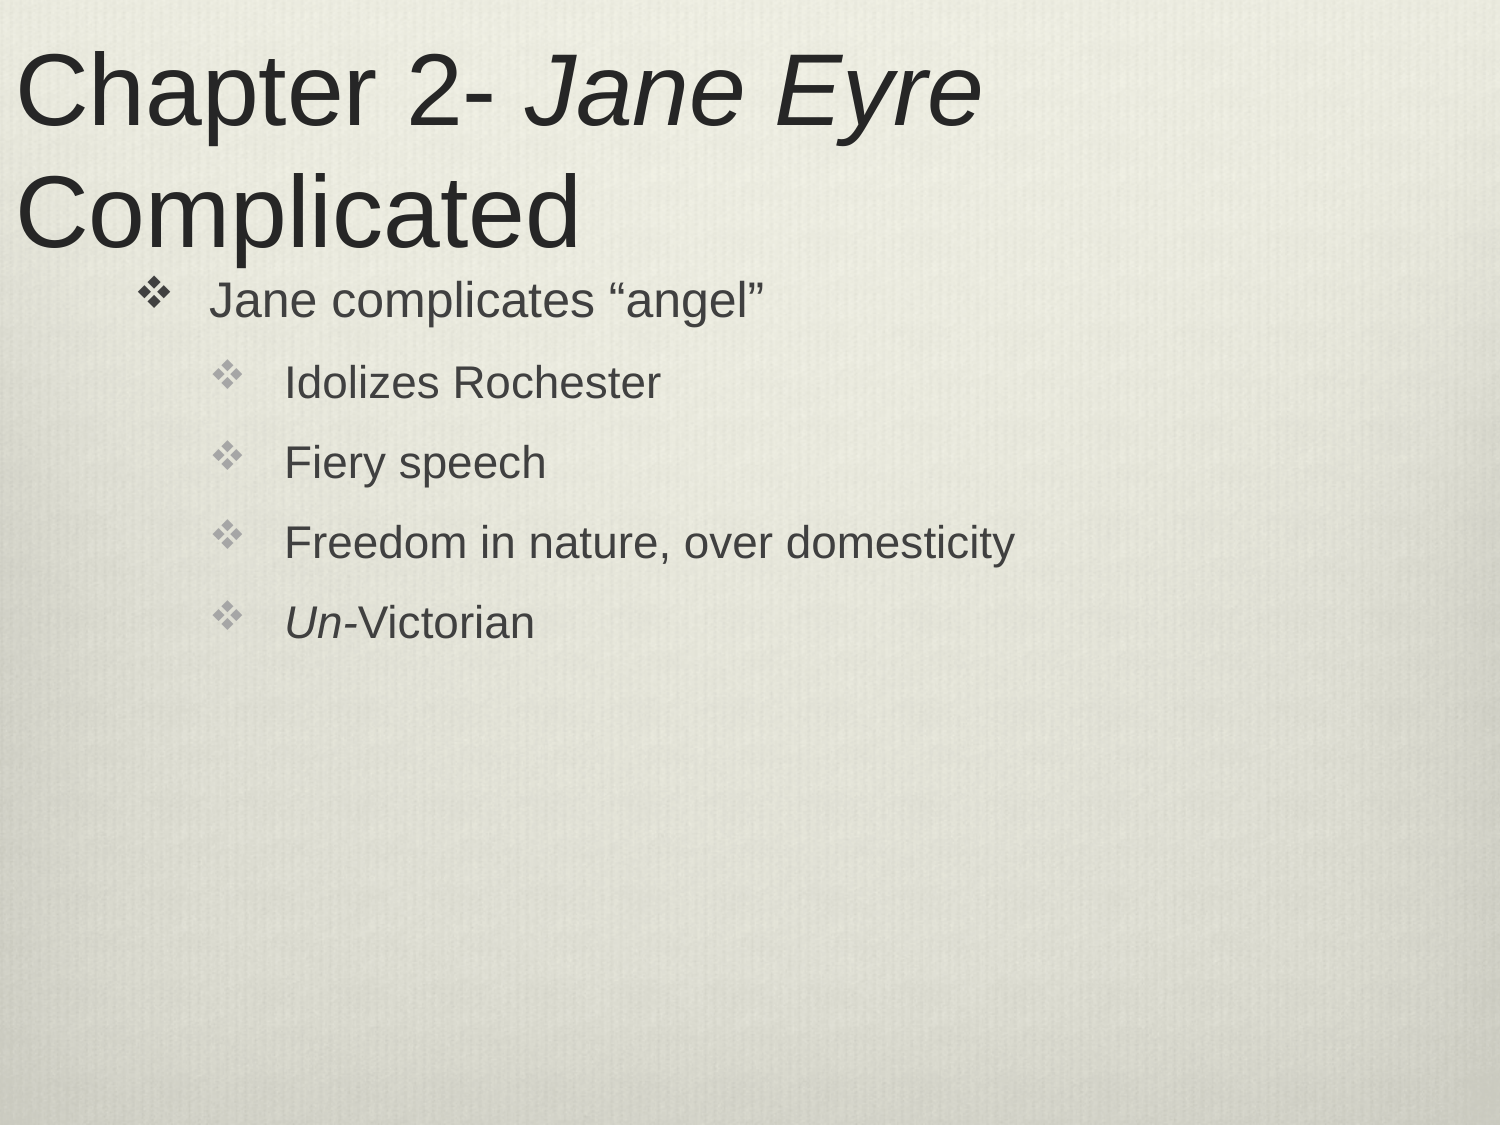

# Chapter 2- Jane Eyre Complicated
Jane complicates “angel”
Idolizes Rochester
Fiery speech
Freedom in nature, over domesticity
Un-Victorian